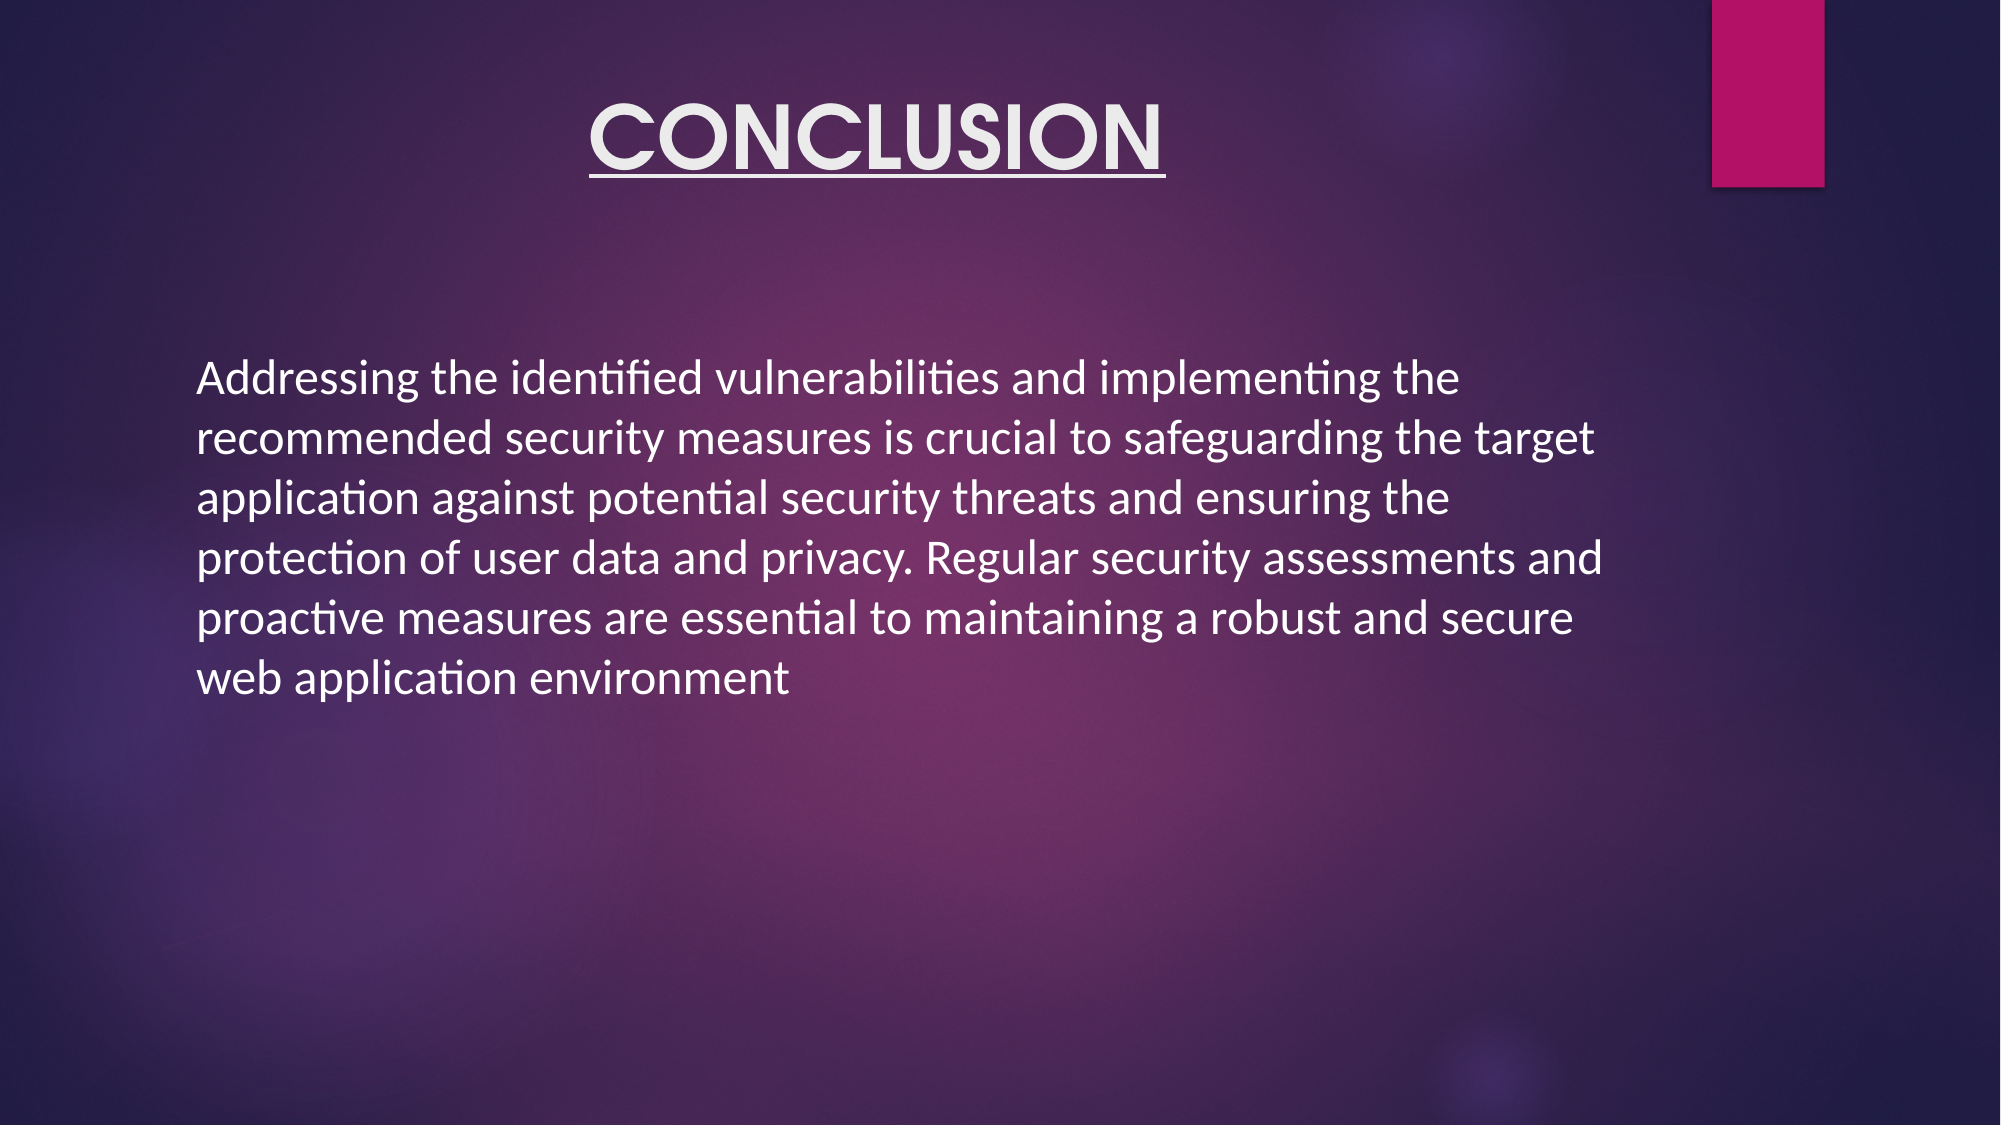

# CONCLUSION
Addressing the identified vulnerabilities and implementing the recommended security measures is crucial to safeguarding the target application against potential security threats and ensuring the protection of user data and privacy. Regular security assessments and proactive measures are essential to maintaining a robust and secure web application environment